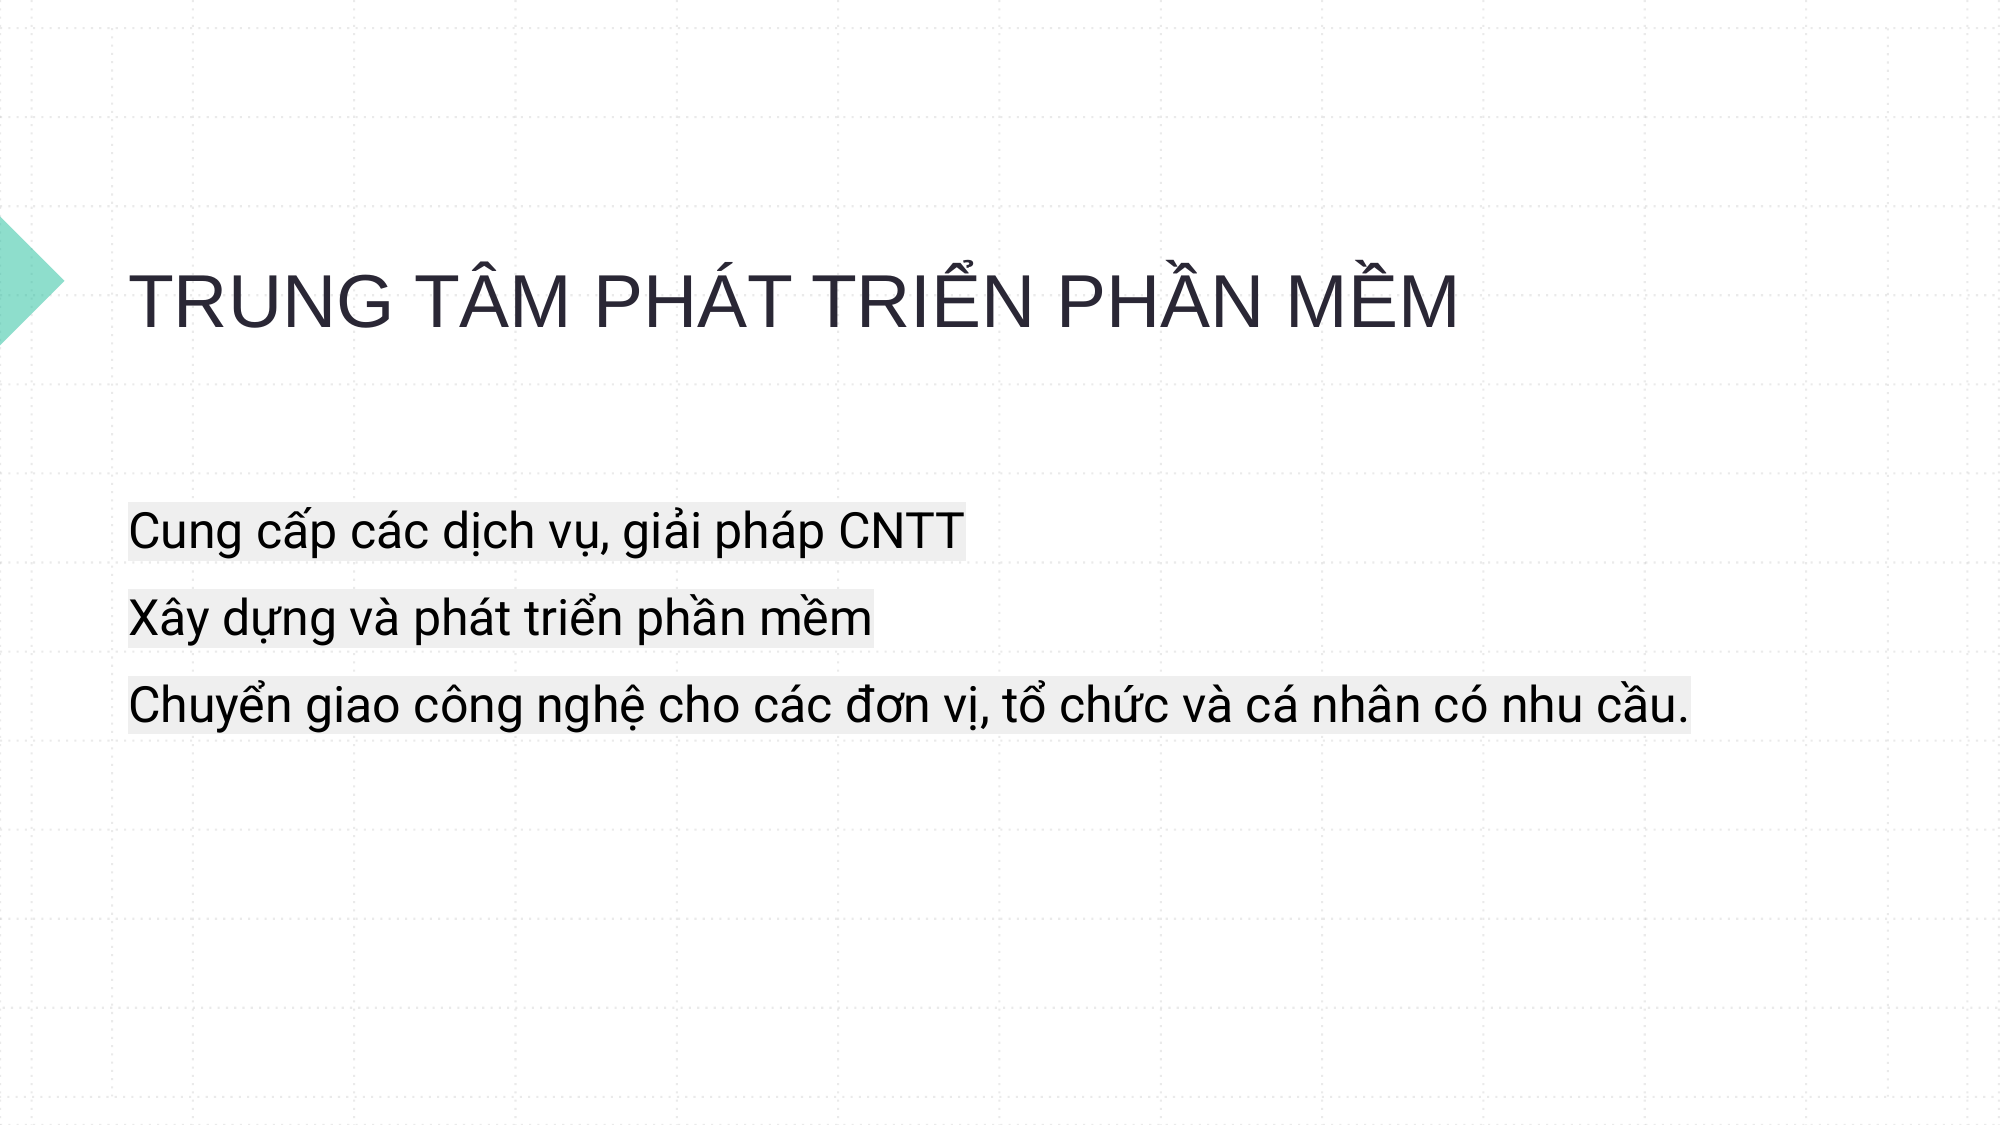

# TRUNG TÂM PHÁT TRIỂN PHẦN MỀM

Cung cấp các dịch vụ, giải pháp CNTT
Xây dựng và phát triển phần mềm
Chuyển giao công nghệ cho các đơn vị, tổ chức và cá nhân có nhu cầu.